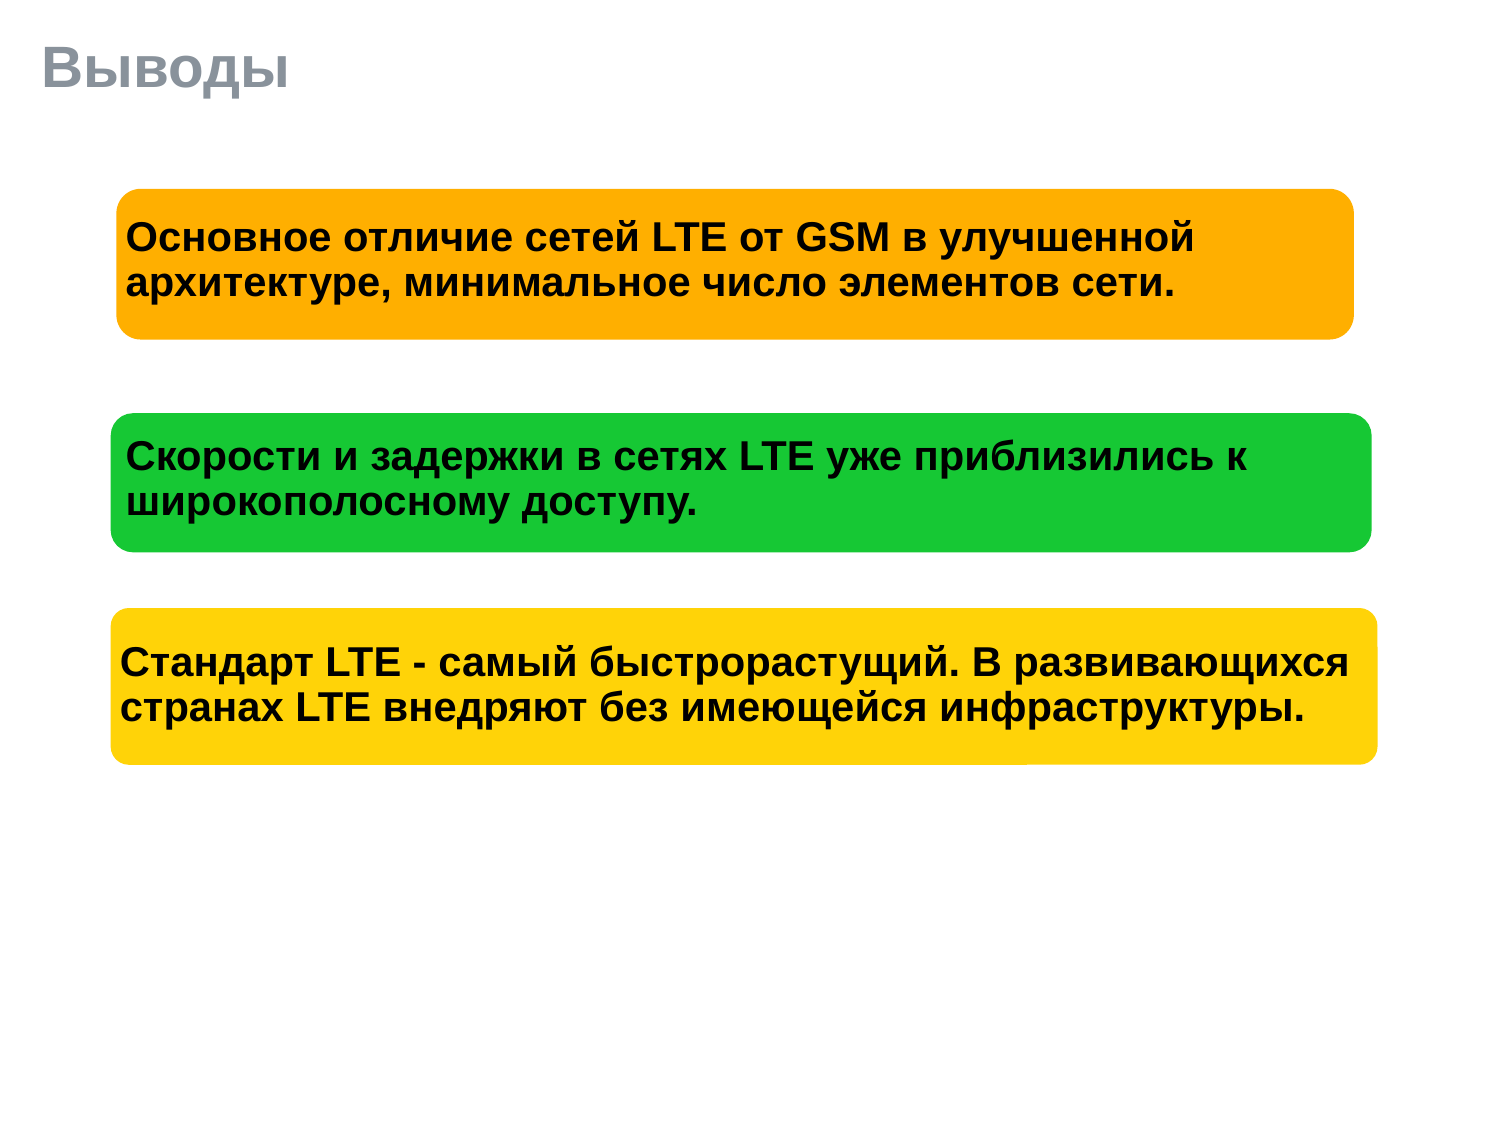

# Выводы

Основное отличие сетей LTE от GSM в улучшенной архитектуре, минимальное число элементов сети.

Скорости и задержки в сетях LTE уже приблизились к широкополосному доступу.

Стандарт LTE - самый быстрорастущий. В развивающихся странах LTE внедряют без имеющейся инфраструктуры.